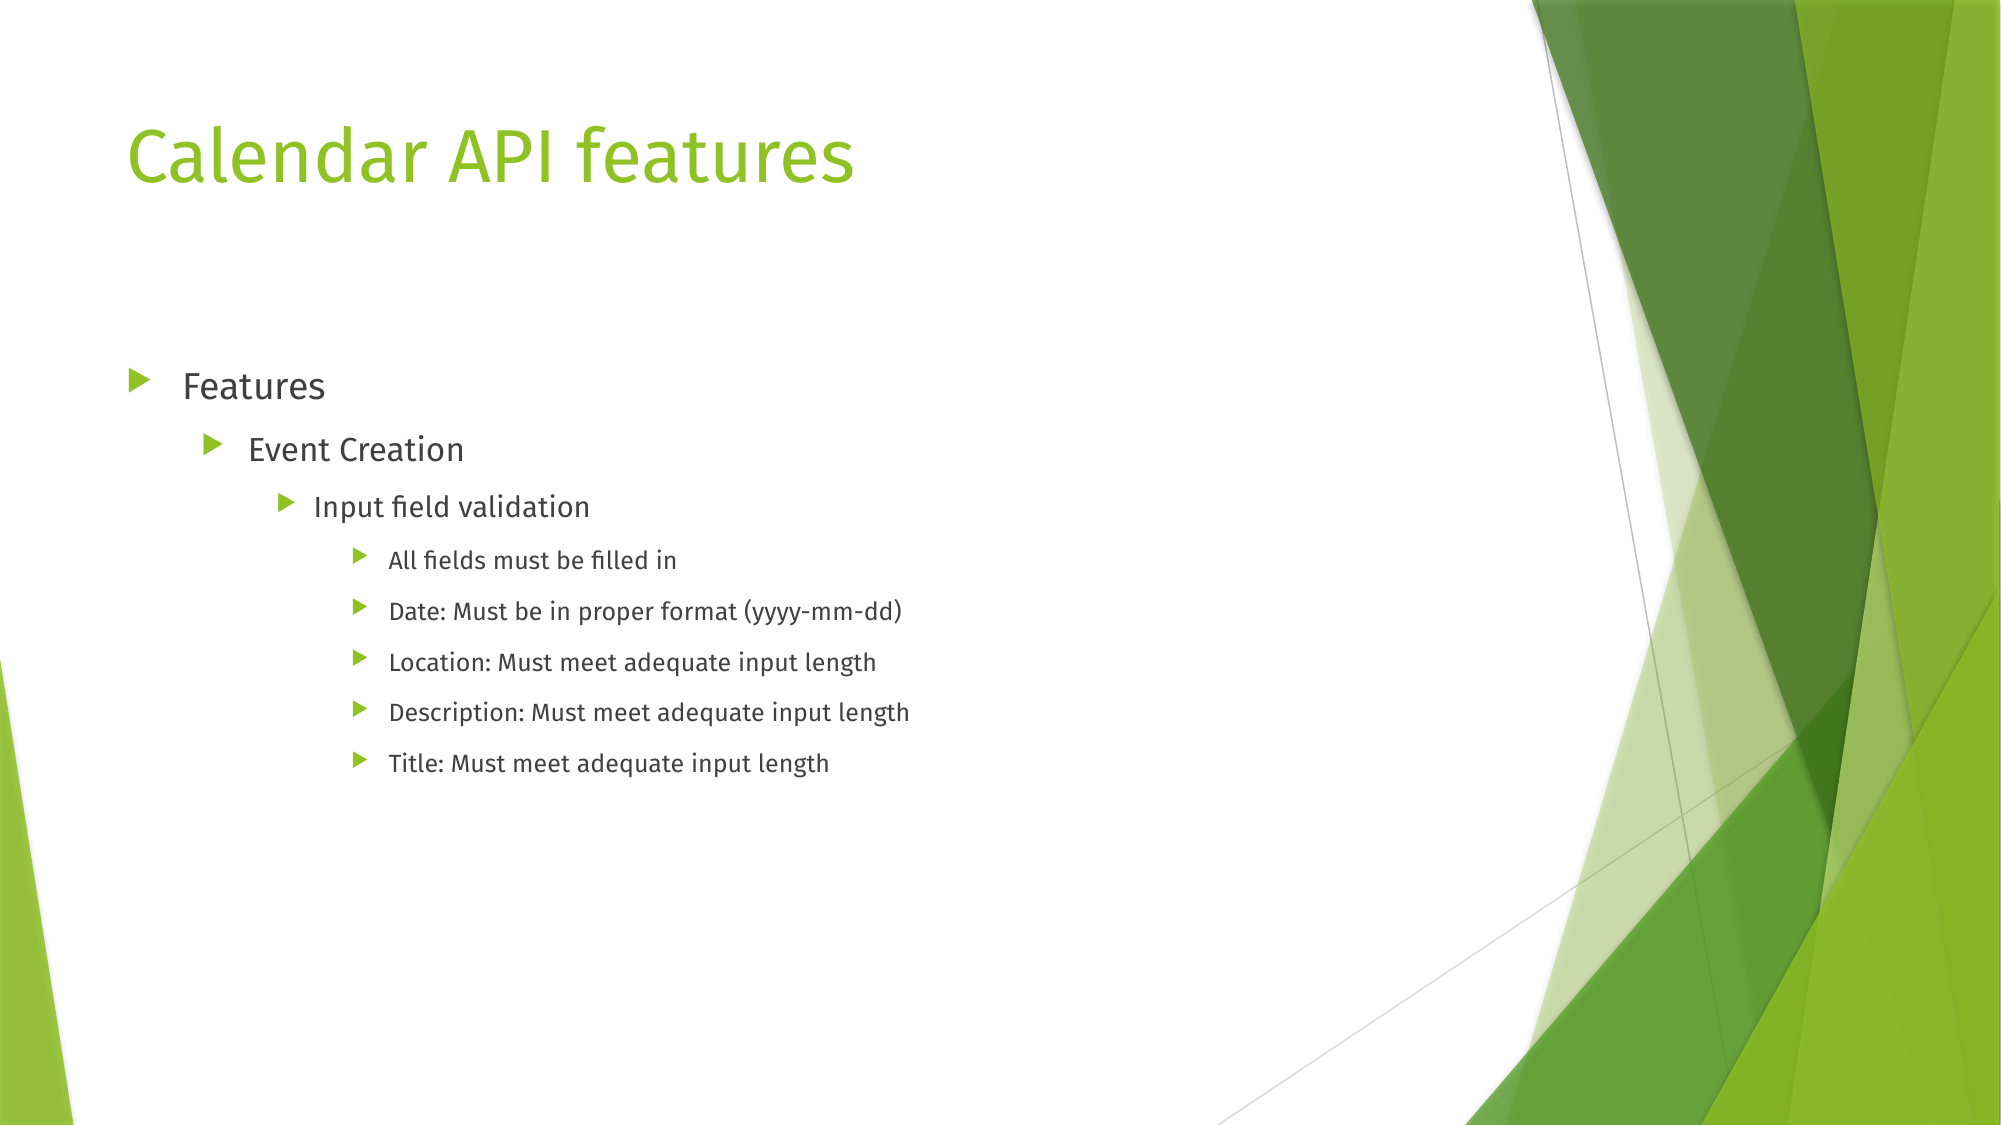

# Calendar API features
Features
Event Creation
Input field validation
All fields must be filled in
Date: Must be in proper format (yyyy-mm-dd)
Location: Must meet adequate input length
Description: Must meet adequate input length
Title: Must meet adequate input length